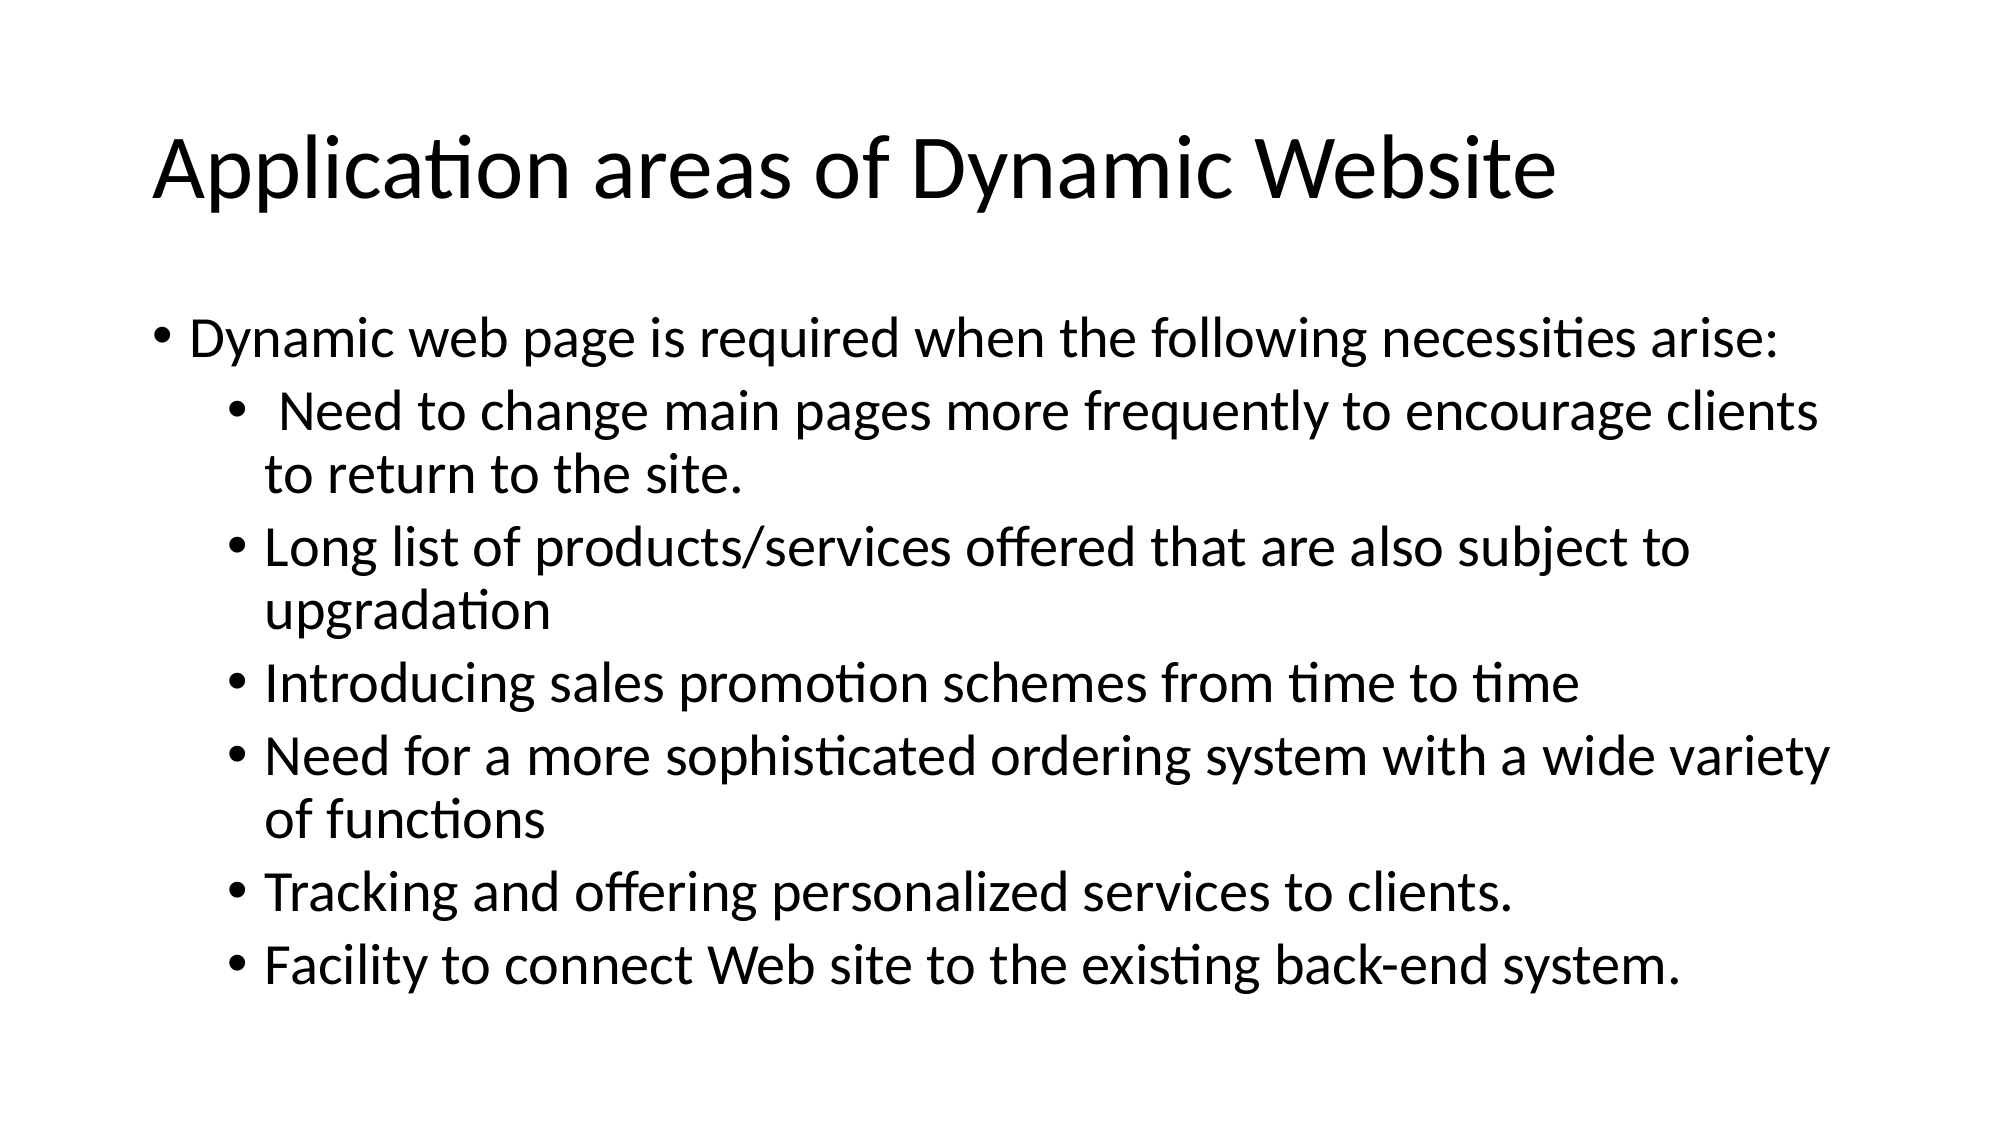

# Application areas of Dynamic Website
Dynamic web page is required when the following necessities arise:
 Need to change main pages more frequently to encourage clients to return to the site.
Long list of products/services offered that are also subject to upgradation
Introducing sales promotion schemes from time to time
Need for a more sophisticated ordering system with a wide variety of functions
Tracking and offering personalized services to clients.
Facility to connect Web site to the existing back-end system.